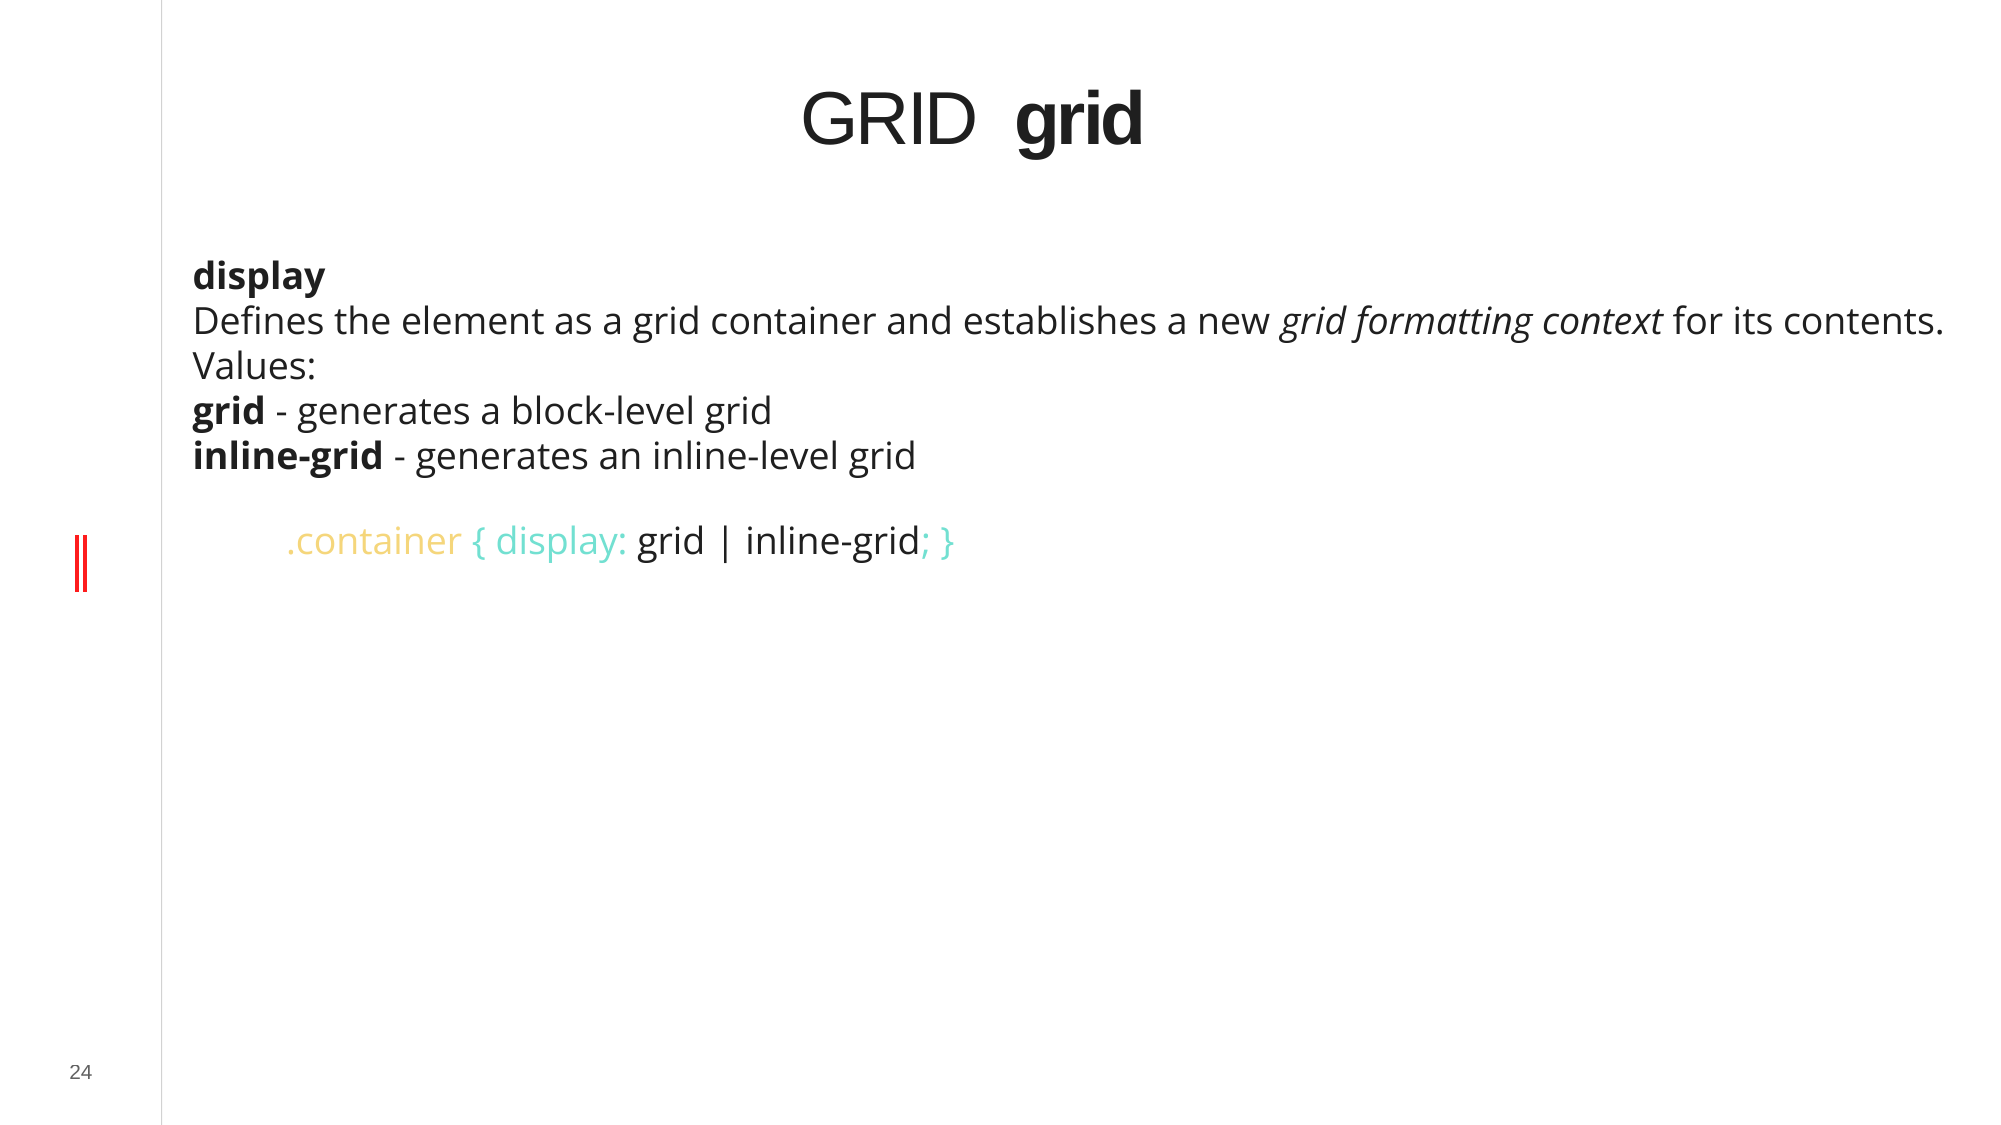

# GRID  grid
display
Defines the element as a grid container and establishes a new grid formatting context for its contents.
Values:
grid - generates a block-level grid
inline-grid - generates an inline-level grid

.container { display: grid | inline-grid; }
24